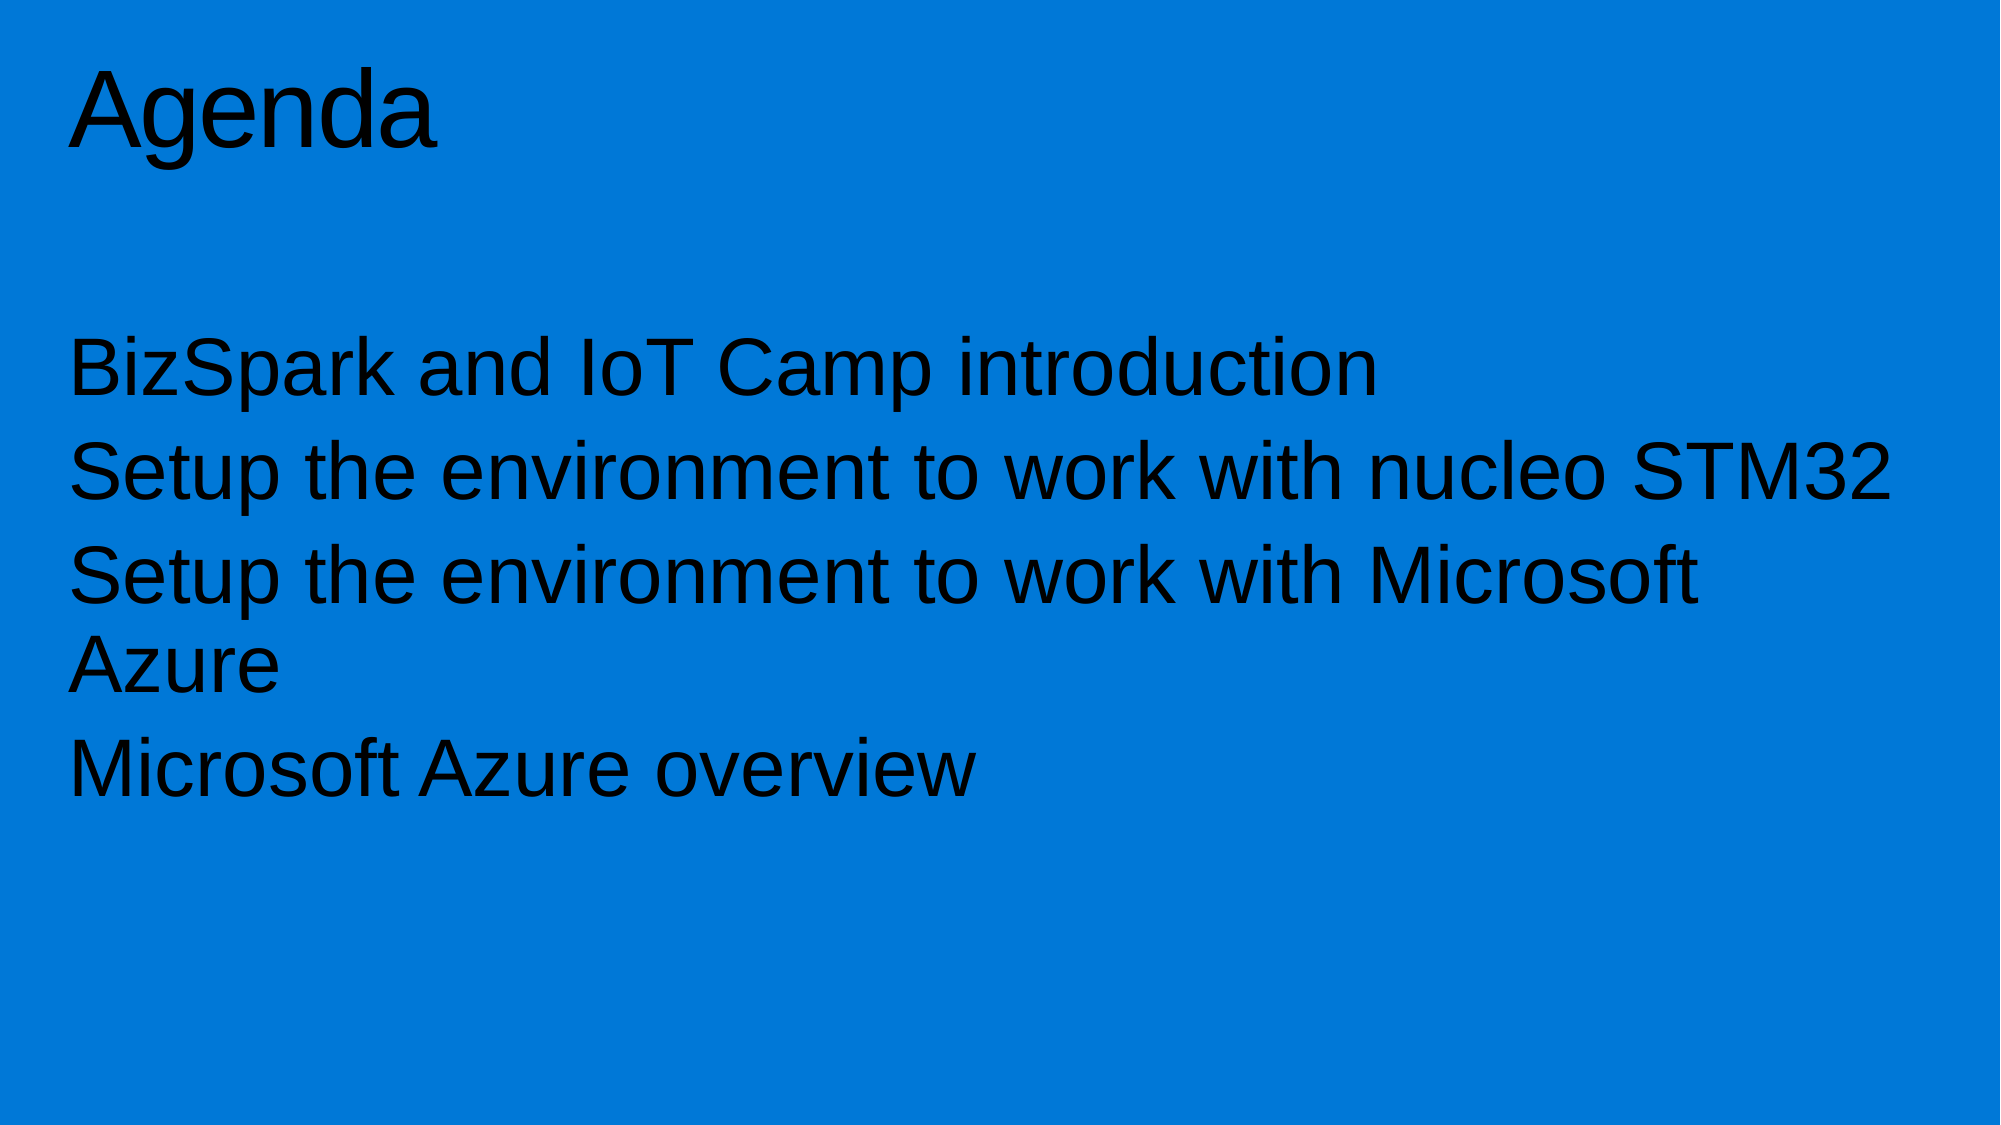

# Agenda

BizSpark and IoT Camp introduction
Setup the environment to work with nucleo STM32
Setup the environment to work with Microsoft Azure
Microsoft Azure overview